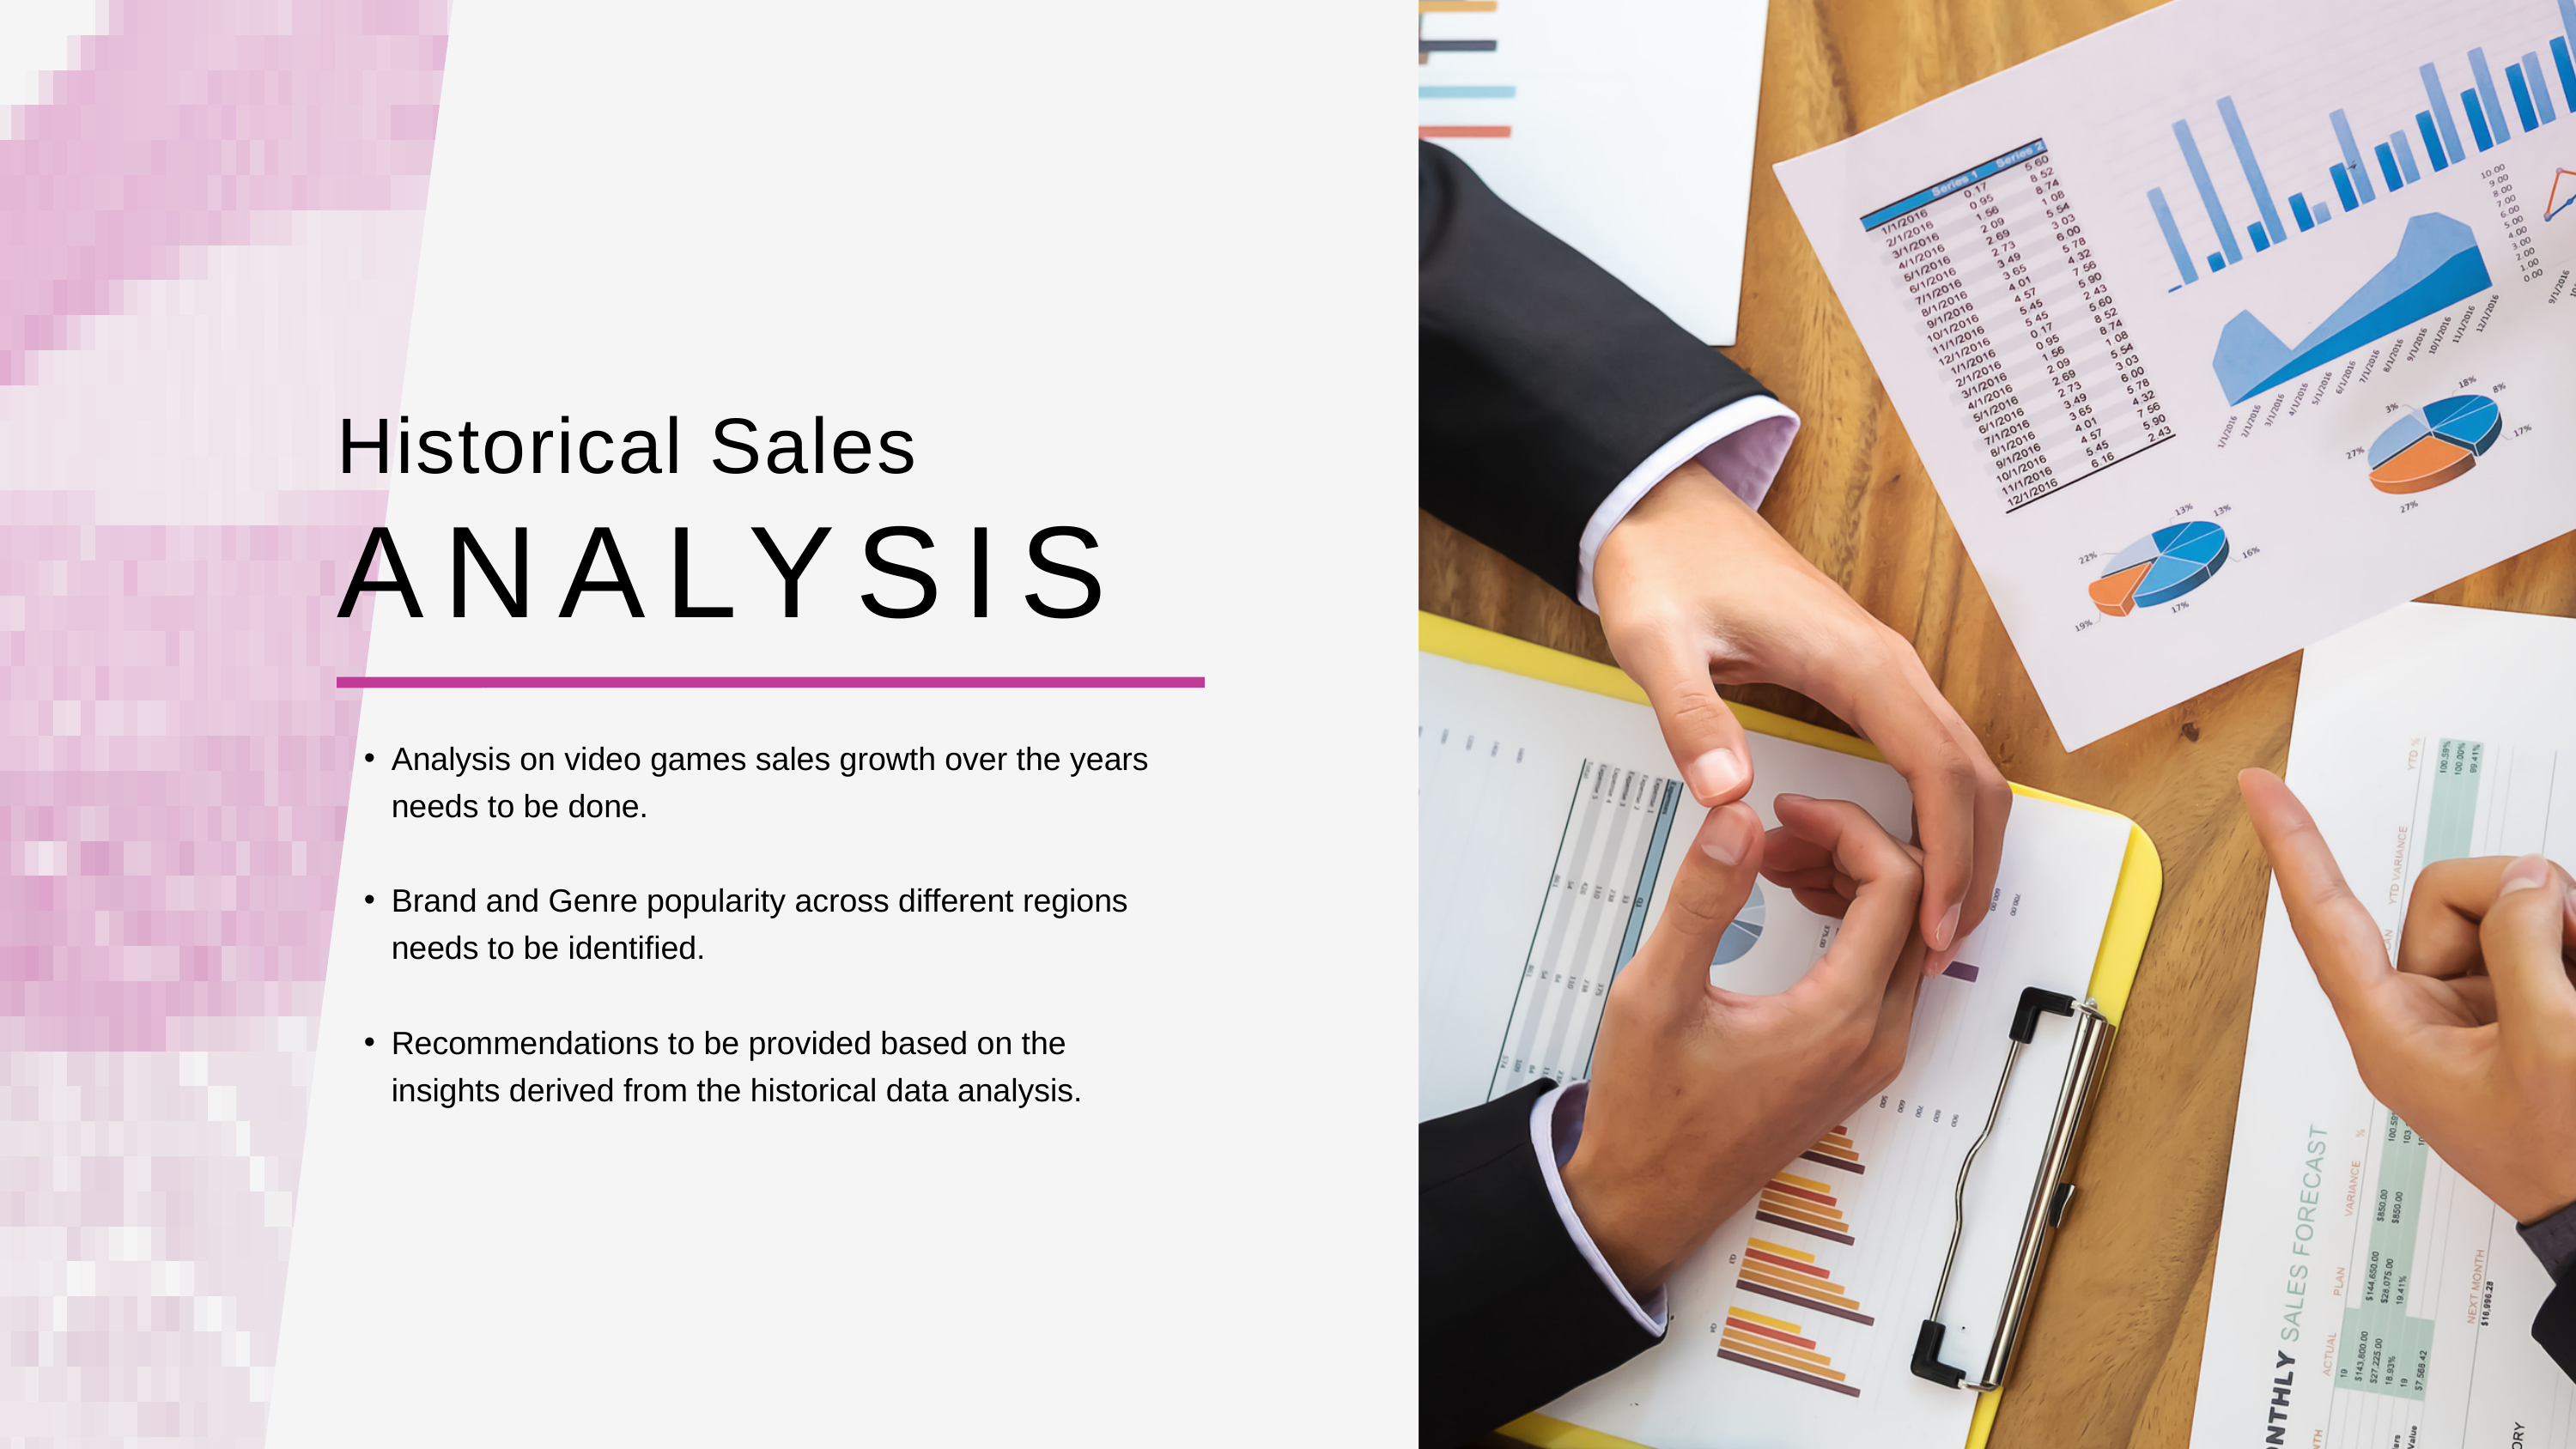

Historical Sales
ANALYSIS

Analysis on video games sales growth over the years needs to be done.

Brand and Genre popularity across different regions needs to be identified.

Recommendations to be provided based on the insights derived from the historical data analysis.